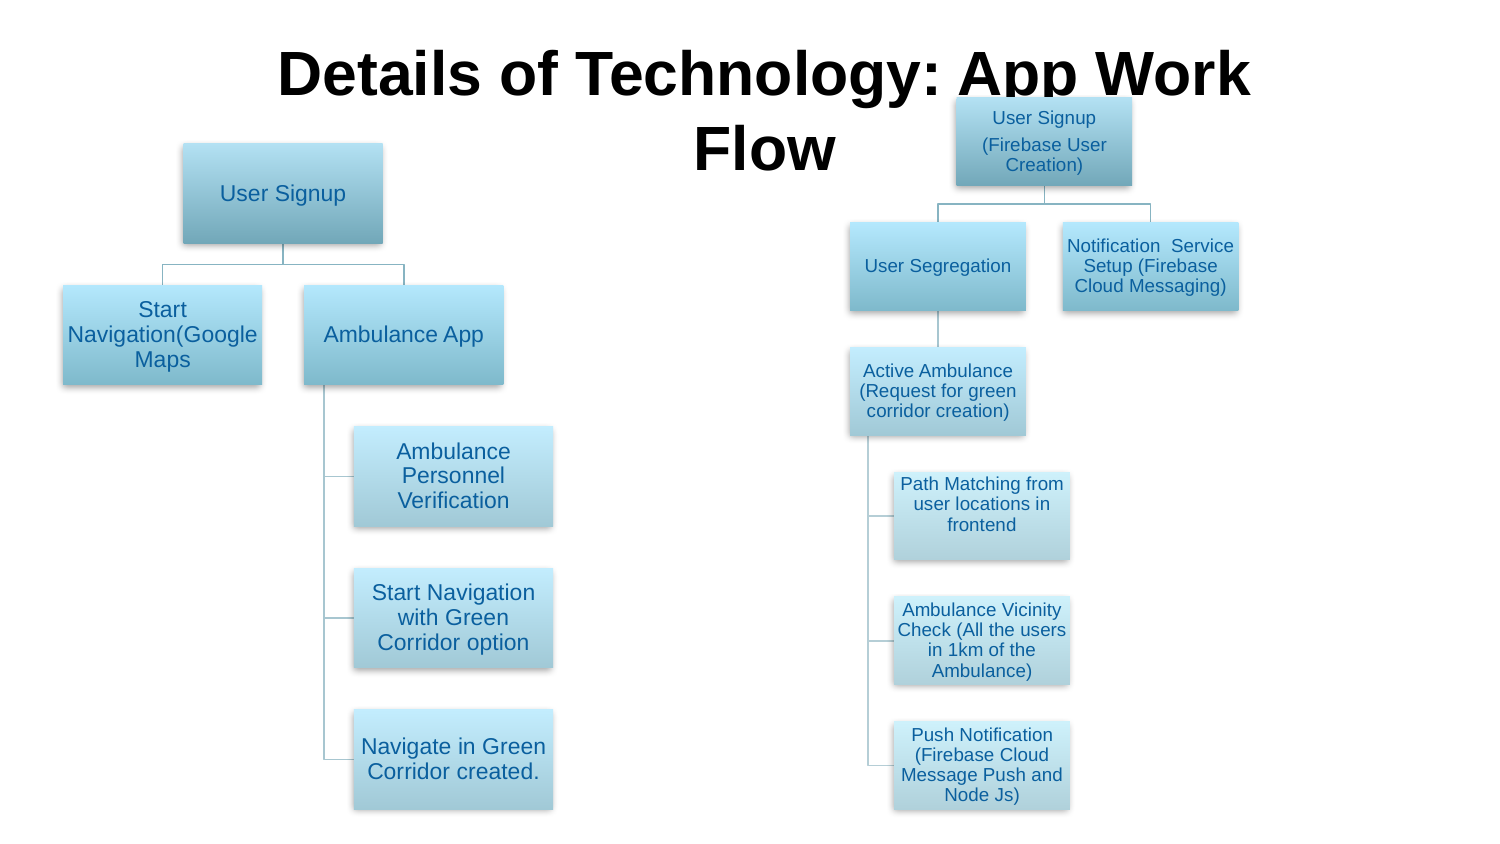

# Details of Technology: App Work Flow
User Signup
(Firebase User Creation)
User Segregation
Active Ambulance (Request for green corridor creation)
Path Matching from user locations in frontend
Ambulance Vicinity Check (All the users in 1km of the Ambulance)
Push Notification (Firebase Cloud Message Push and Node Js)
Notification  Service Setup (Firebase Cloud Messaging)
User Signup
Start Navigation(Google Maps
Ambulance App
Ambulance Personnel Verification
Start Navigation with Green Corridor option
Navigate in Green Corridor created.